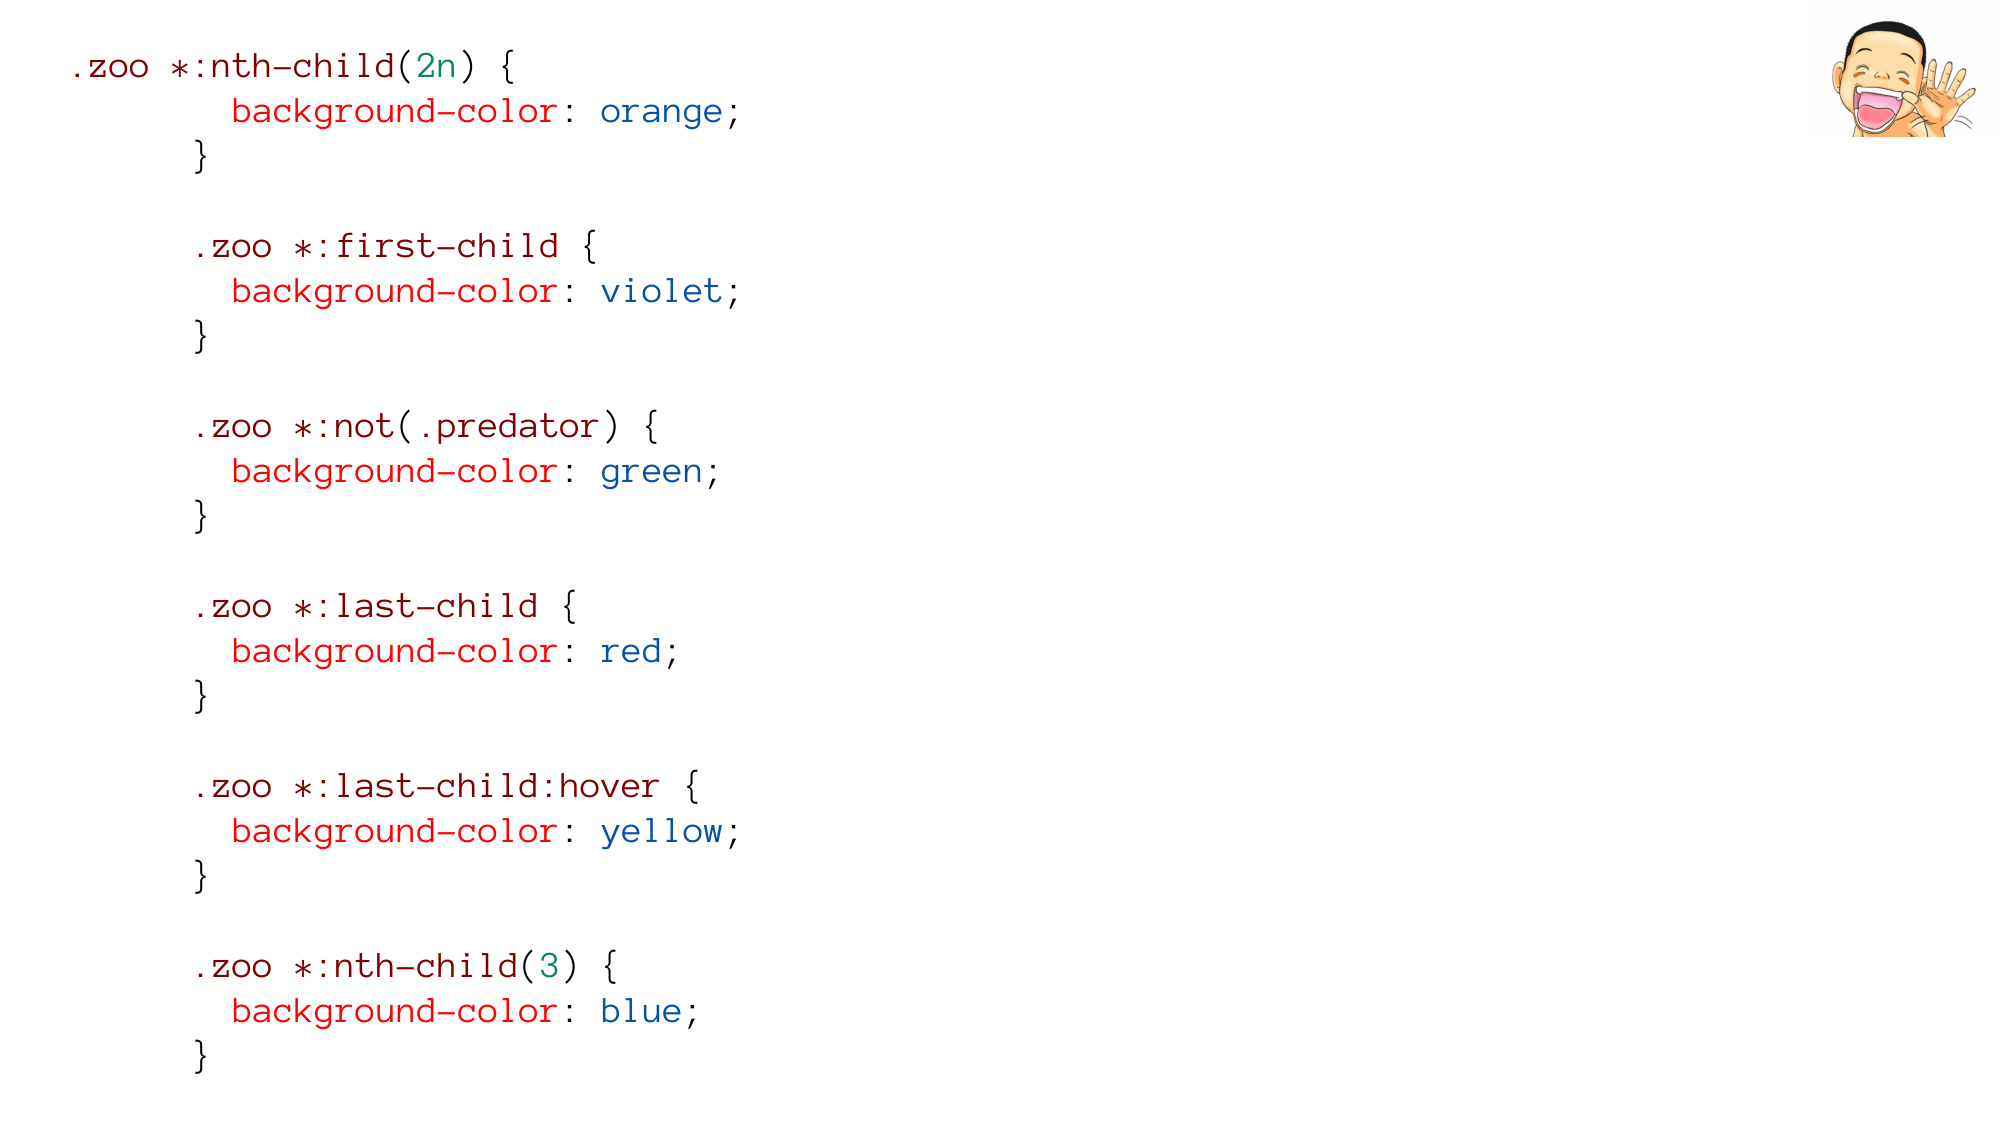

.zoo *:nth-child(2n) {
        background-color: orange;
      }
      .zoo *:first-child {
        background-color: violet;
      }
      .zoo *:not(.predator) {
        background-color: green;
      }
      .zoo *:last-child {
        background-color: red;
      }
      .zoo *:last-child:hover {
        background-color: yellow;
      }
      .zoo *:nth-child(3) {
        background-color: blue;
      }